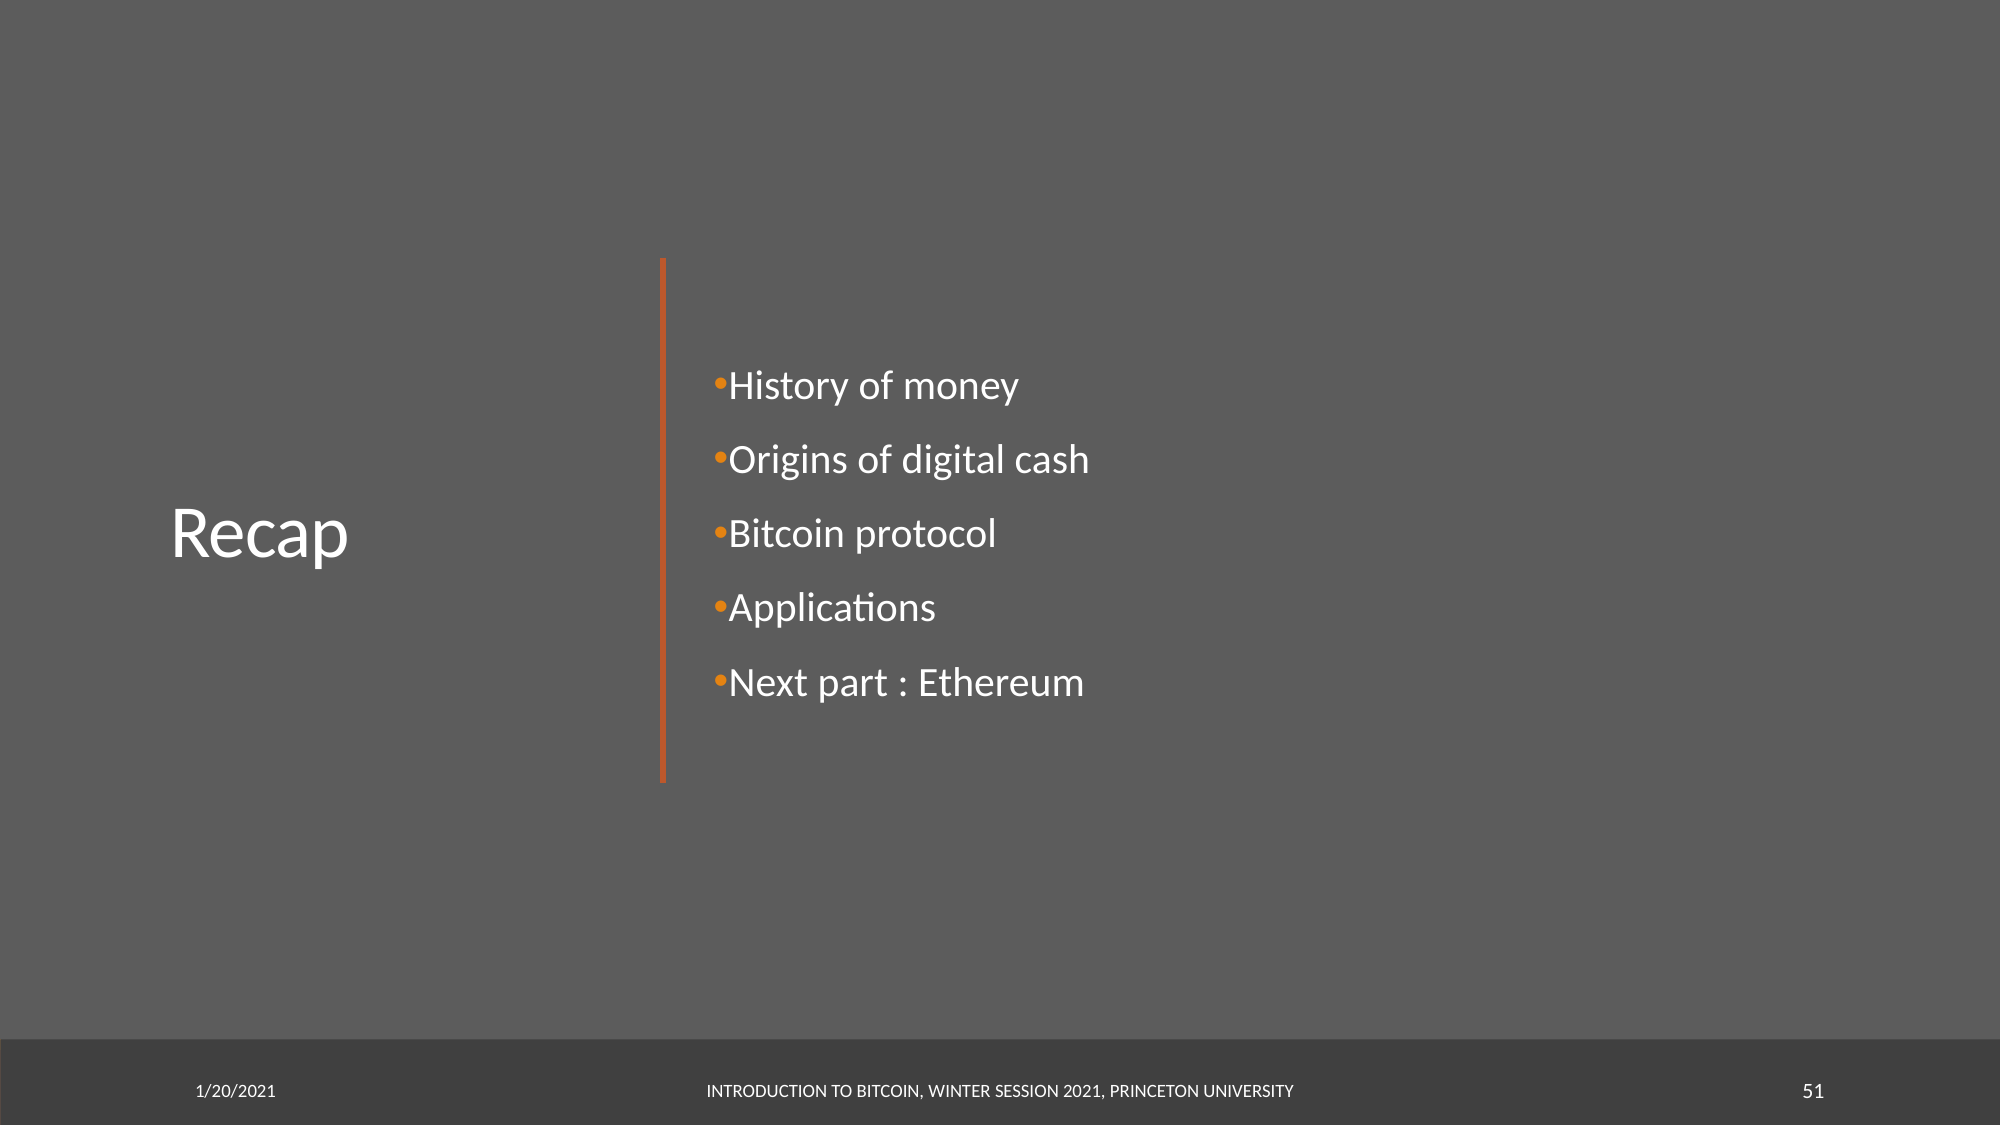

# Recap
History of money
Origins of digital cash
Bitcoin protocol
Applications
Next part : Ethereum

1/20/2021
Introduction to Bitcoin, Winter session 2021, Princeton University
51